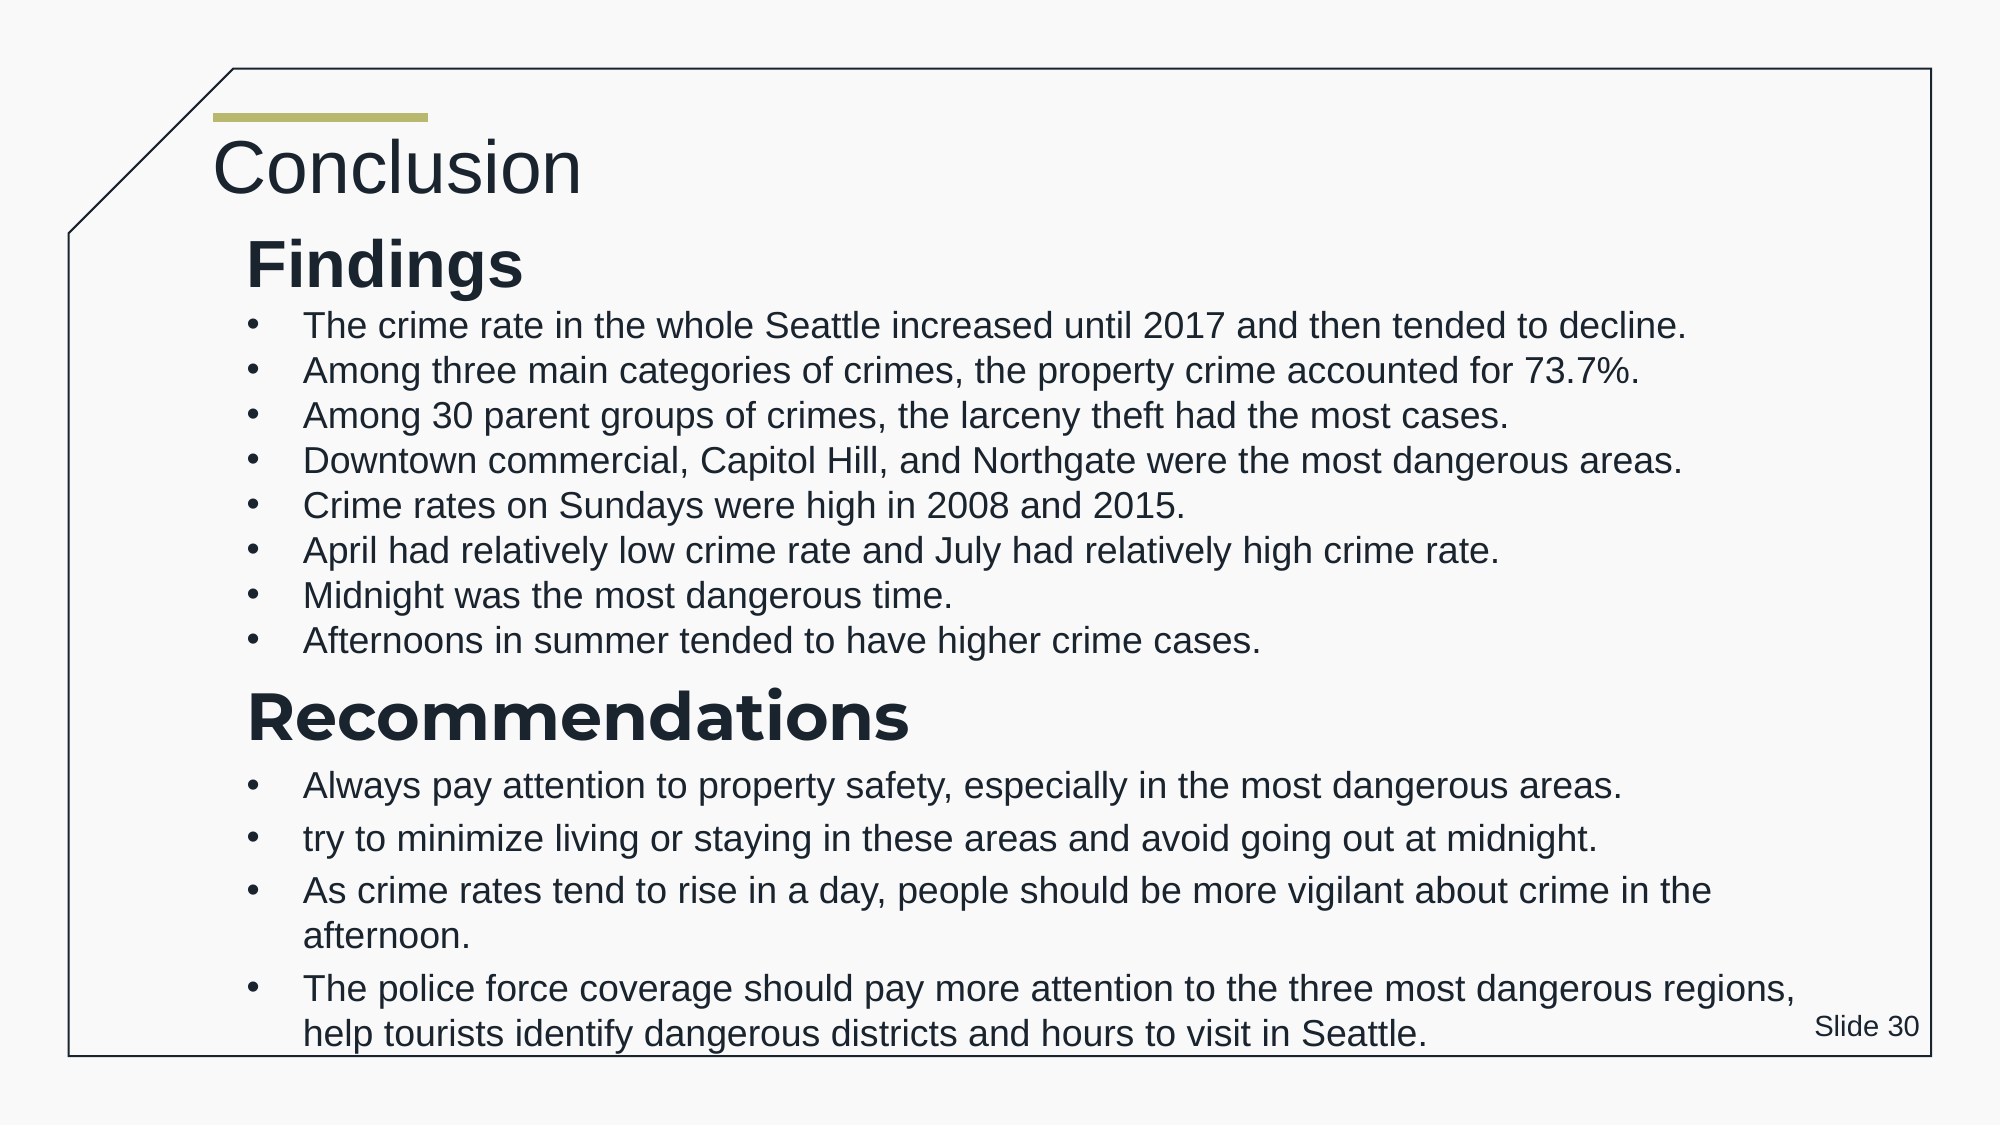

Conclusion
Findings
The crime rate in the whole Seattle increased until 2017 and then tended to decline.
Among three main categories of crimes, the property crime accounted for 73.7%.
Among 30 parent groups of crimes, the larceny theft had the most cases.
Downtown commercial, Capitol Hill, and Northgate were the most dangerous areas.
Crime rates on Sundays were high in 2008 and 2015.
April had relatively low crime rate and July had relatively high crime rate.
Midnight was the most dangerous time.
Afternoons in summer tended to have higher crime cases.
Recommendations
Always pay attention to property safety, especially in the most dangerous areas.
try to minimize living or staying in these areas and avoid going out at midnight.
As crime rates tend to rise in a day, people should be more vigilant about crime in the afternoon.
The police force coverage should pay more attention to the three most dangerous regions, help tourists identify dangerous districts and hours to visit in Seattle.